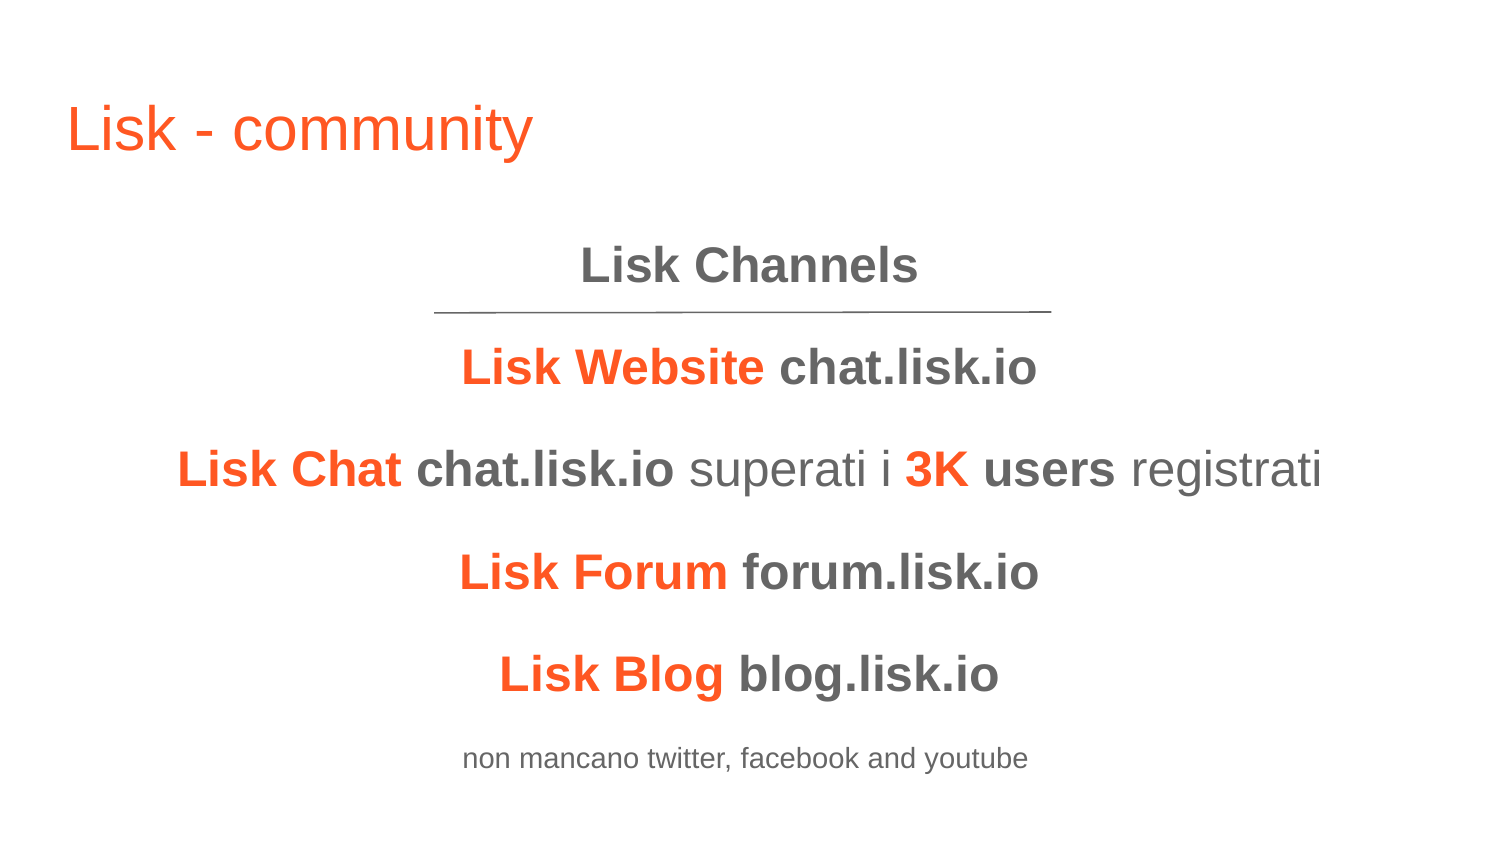

# Lisk - community
Lisk Channels
Lisk Website chat.lisk.io
Lisk Chat chat.lisk.io superati i 3K users registrati
Lisk Forum forum.lisk.io
Lisk Blog blog.lisk.io
non mancano twitter, facebook and youtube